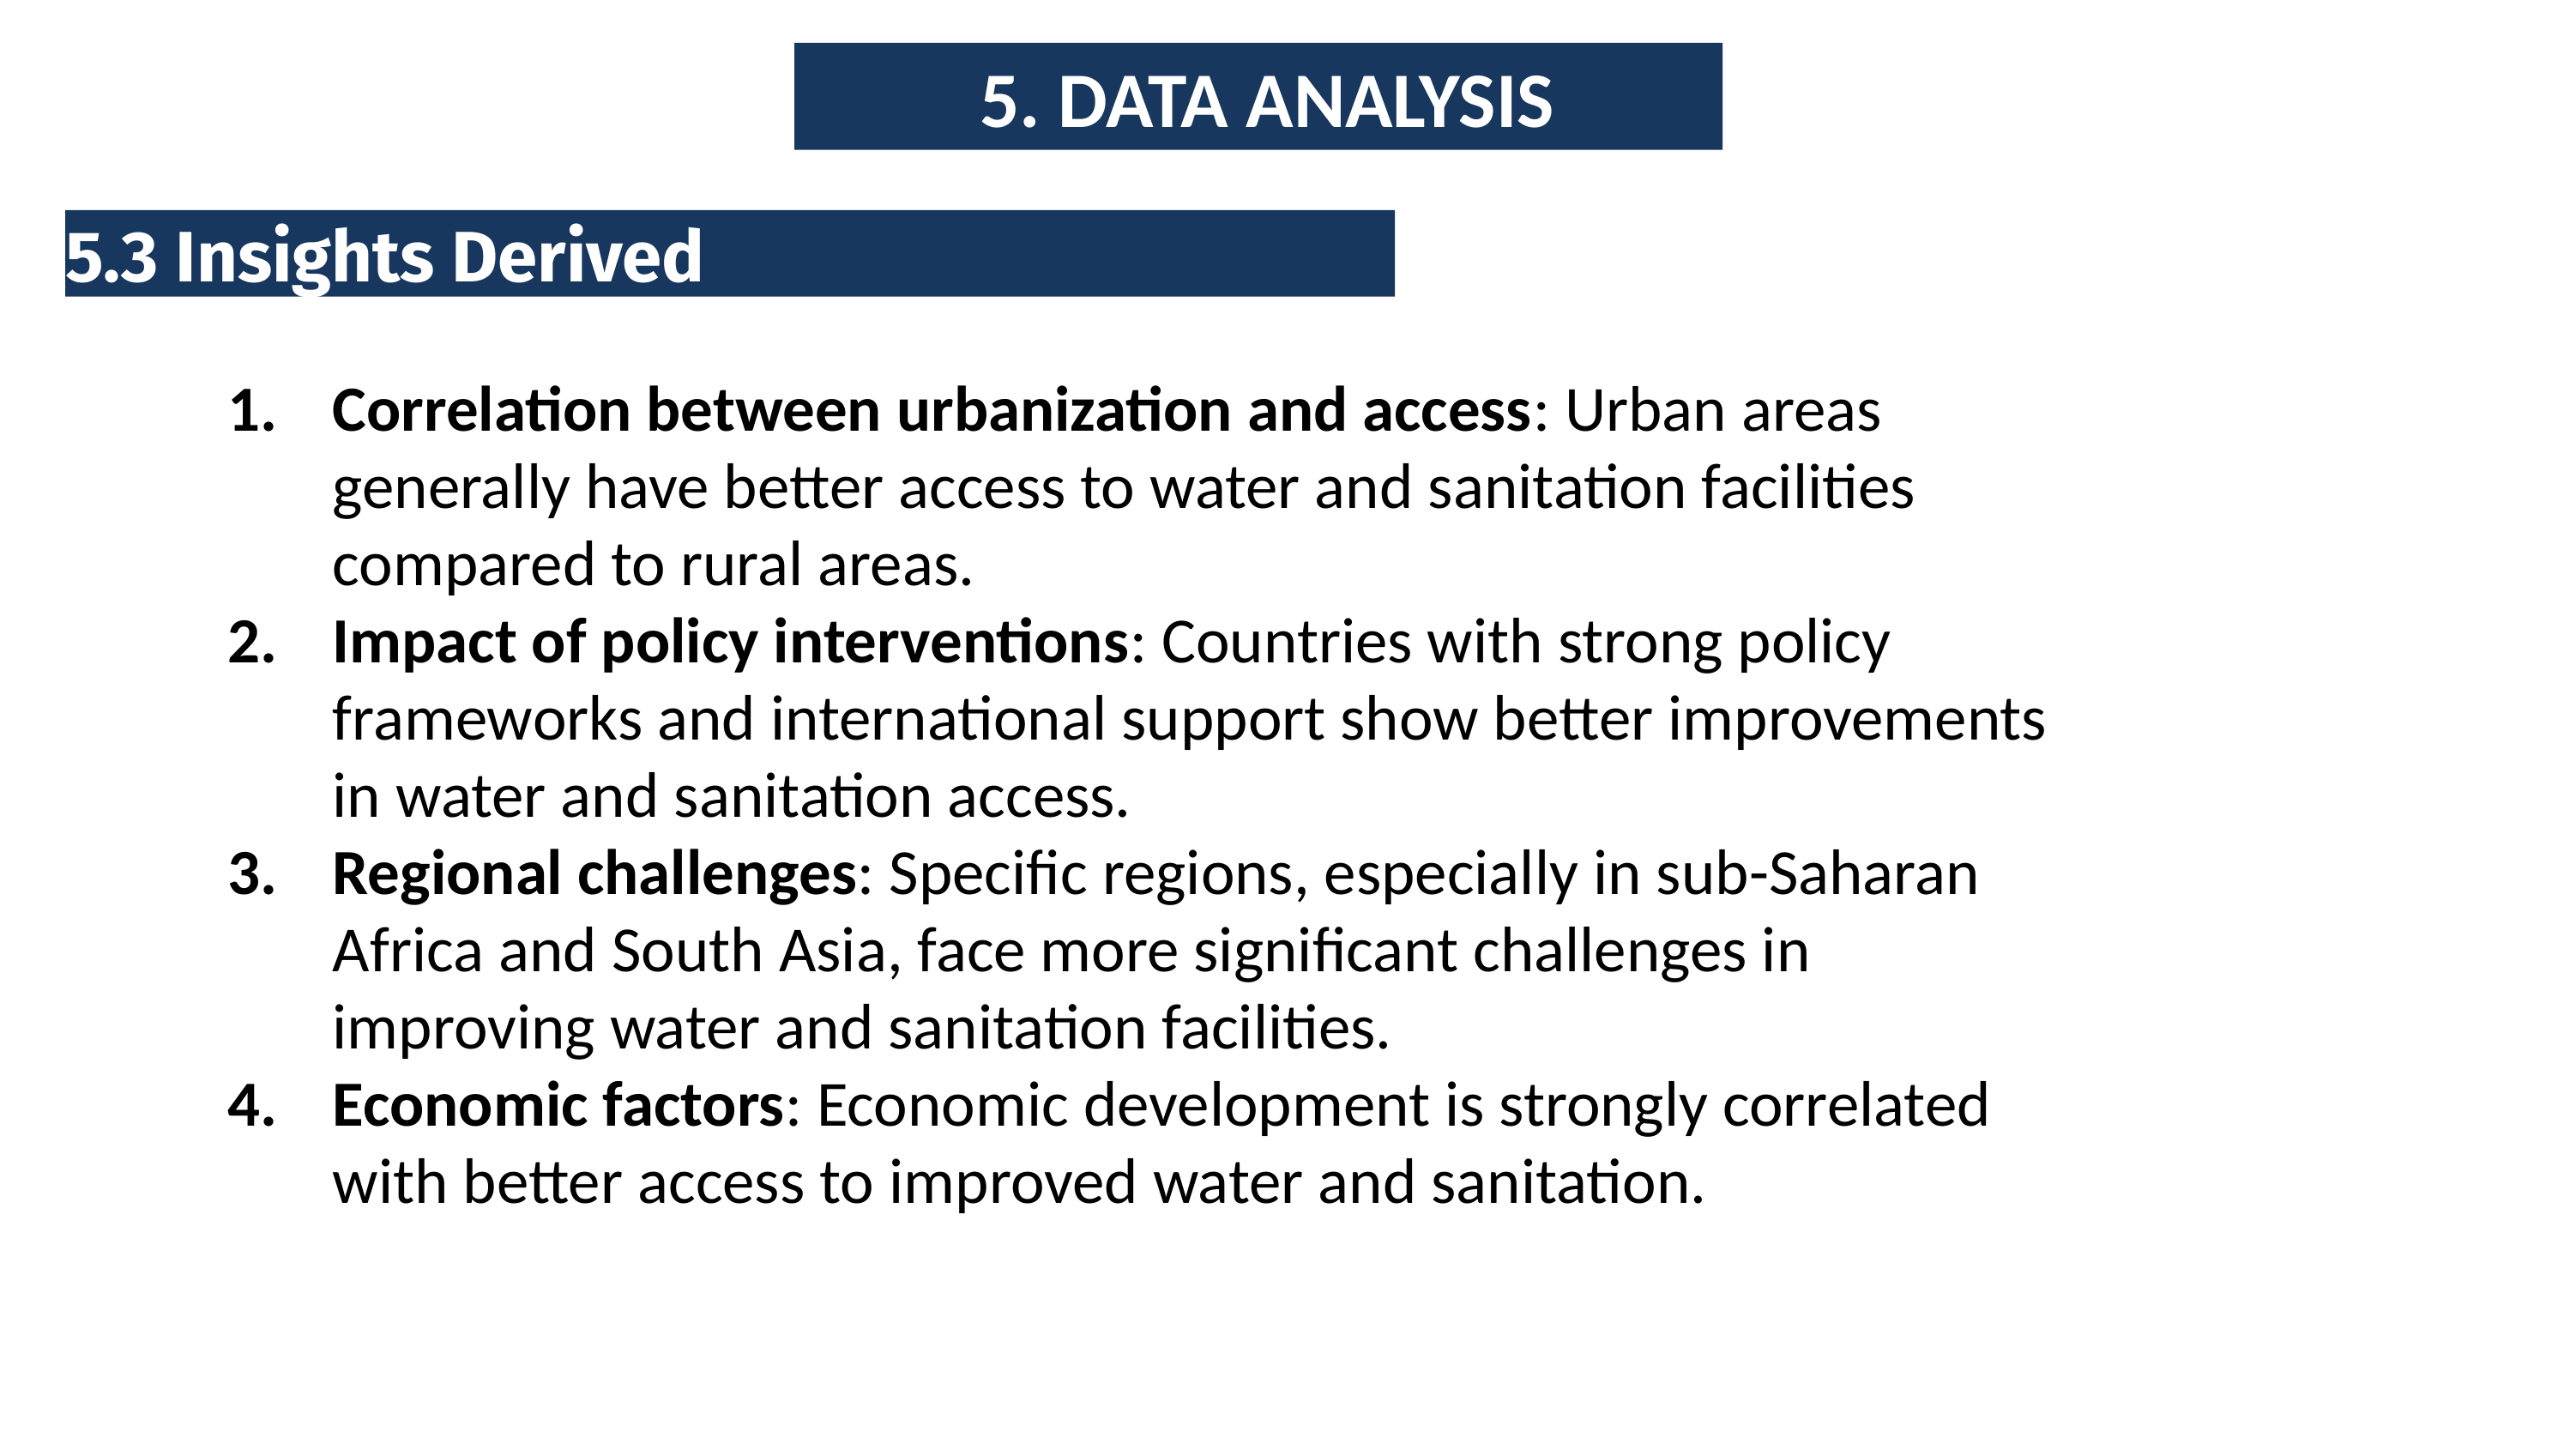

5. DATA ANALYSIS
# 5.3 Insights Derived
Correlation between urbanization and access: Urban areas generally have better access to water and sanitation facilities compared to rural areas.
Impact of policy interventions: Countries with strong policy frameworks and international support show better improvements in water and sanitation access.
Regional challenges: Specific regions, especially in sub-Saharan Africa and South Asia, face more significant challenges in improving water and sanitation facilities.
Economic factors: Economic development is strongly correlated with better access to improved water and sanitation.